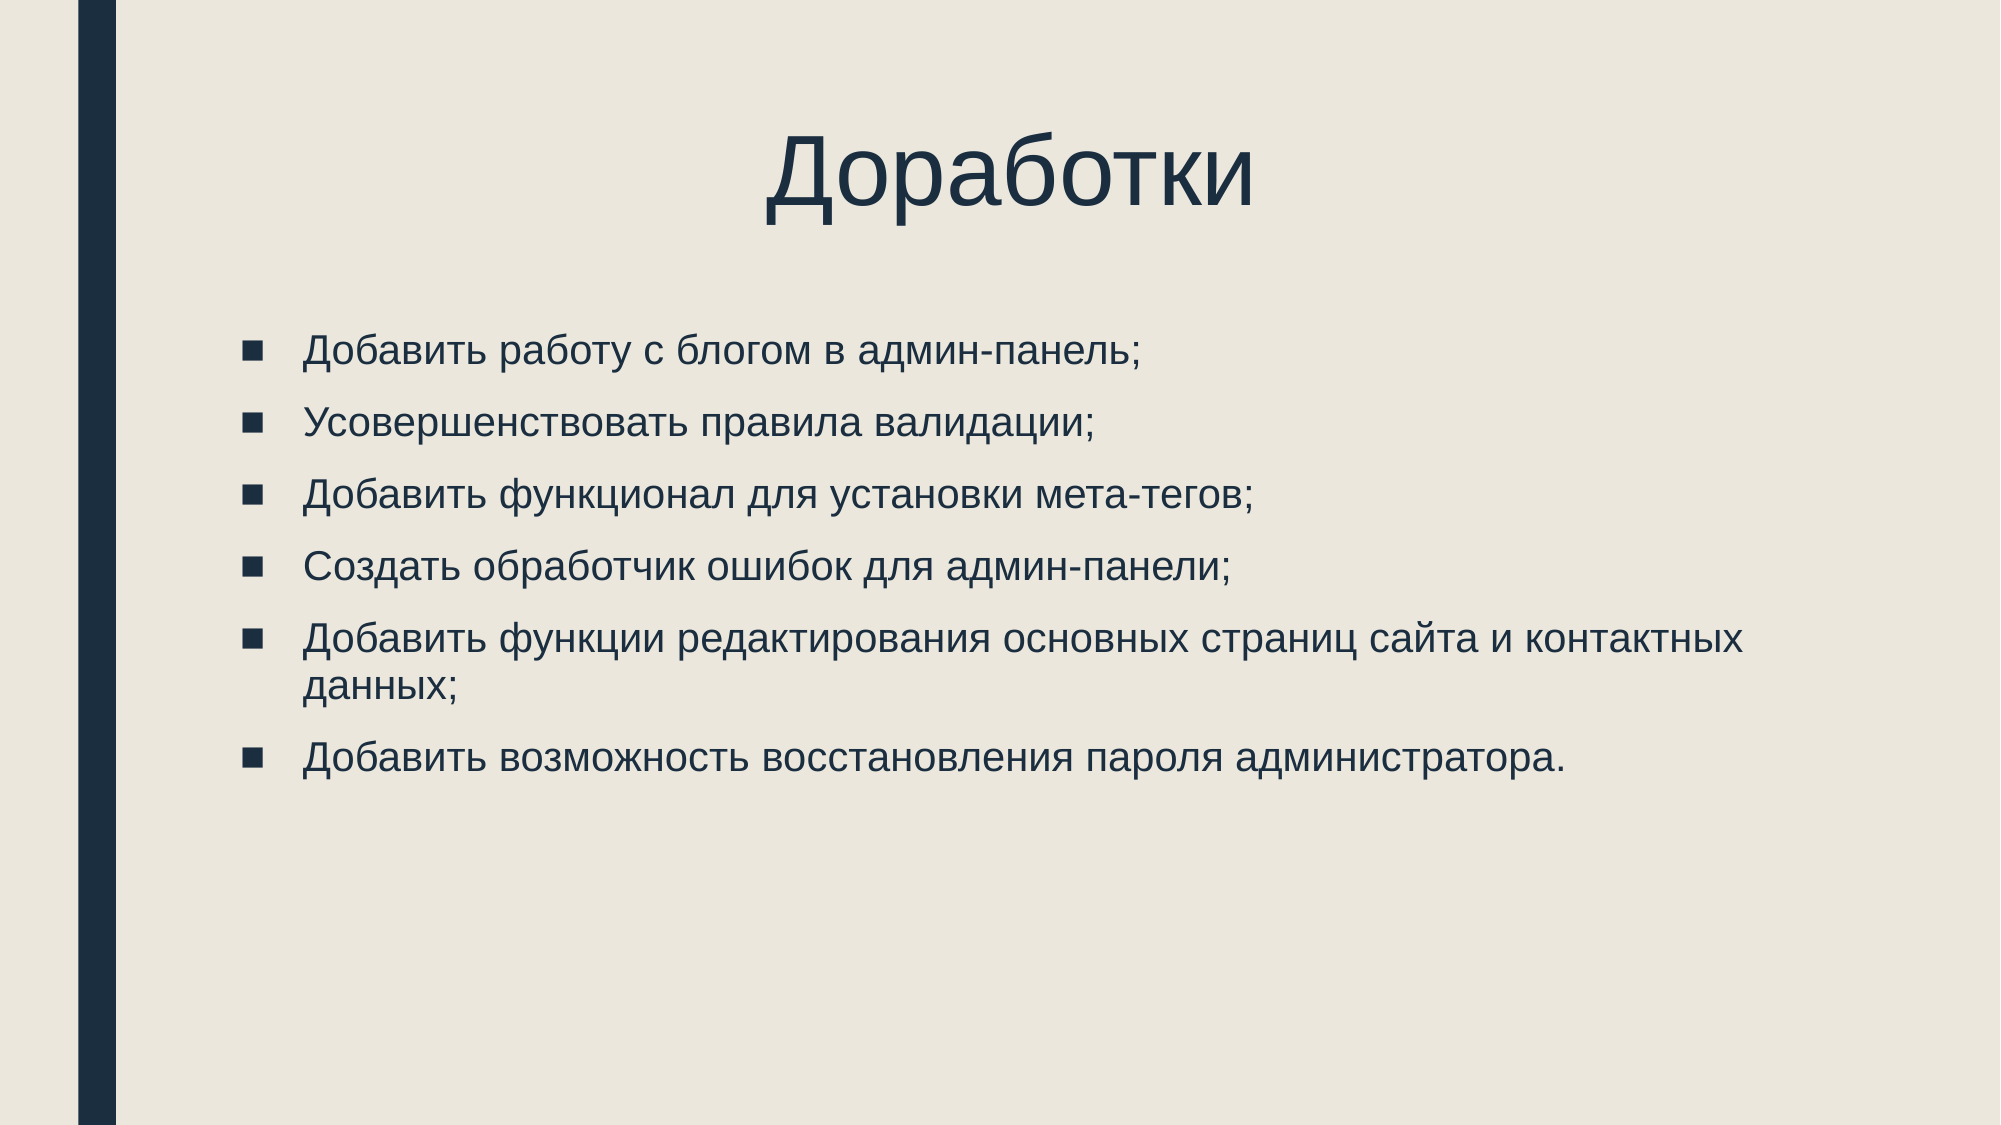

# Доработки
Добавить работу с блогом в админ-панель;
Усовершенствовать правила валидации;
Добавить функционал для установки мета-тегов;
Создать обработчик ошибок для админ-панели;
Добавить функции редактирования основных страниц сайта и контактных данных;
Добавить возможность восстановления пароля администратора.